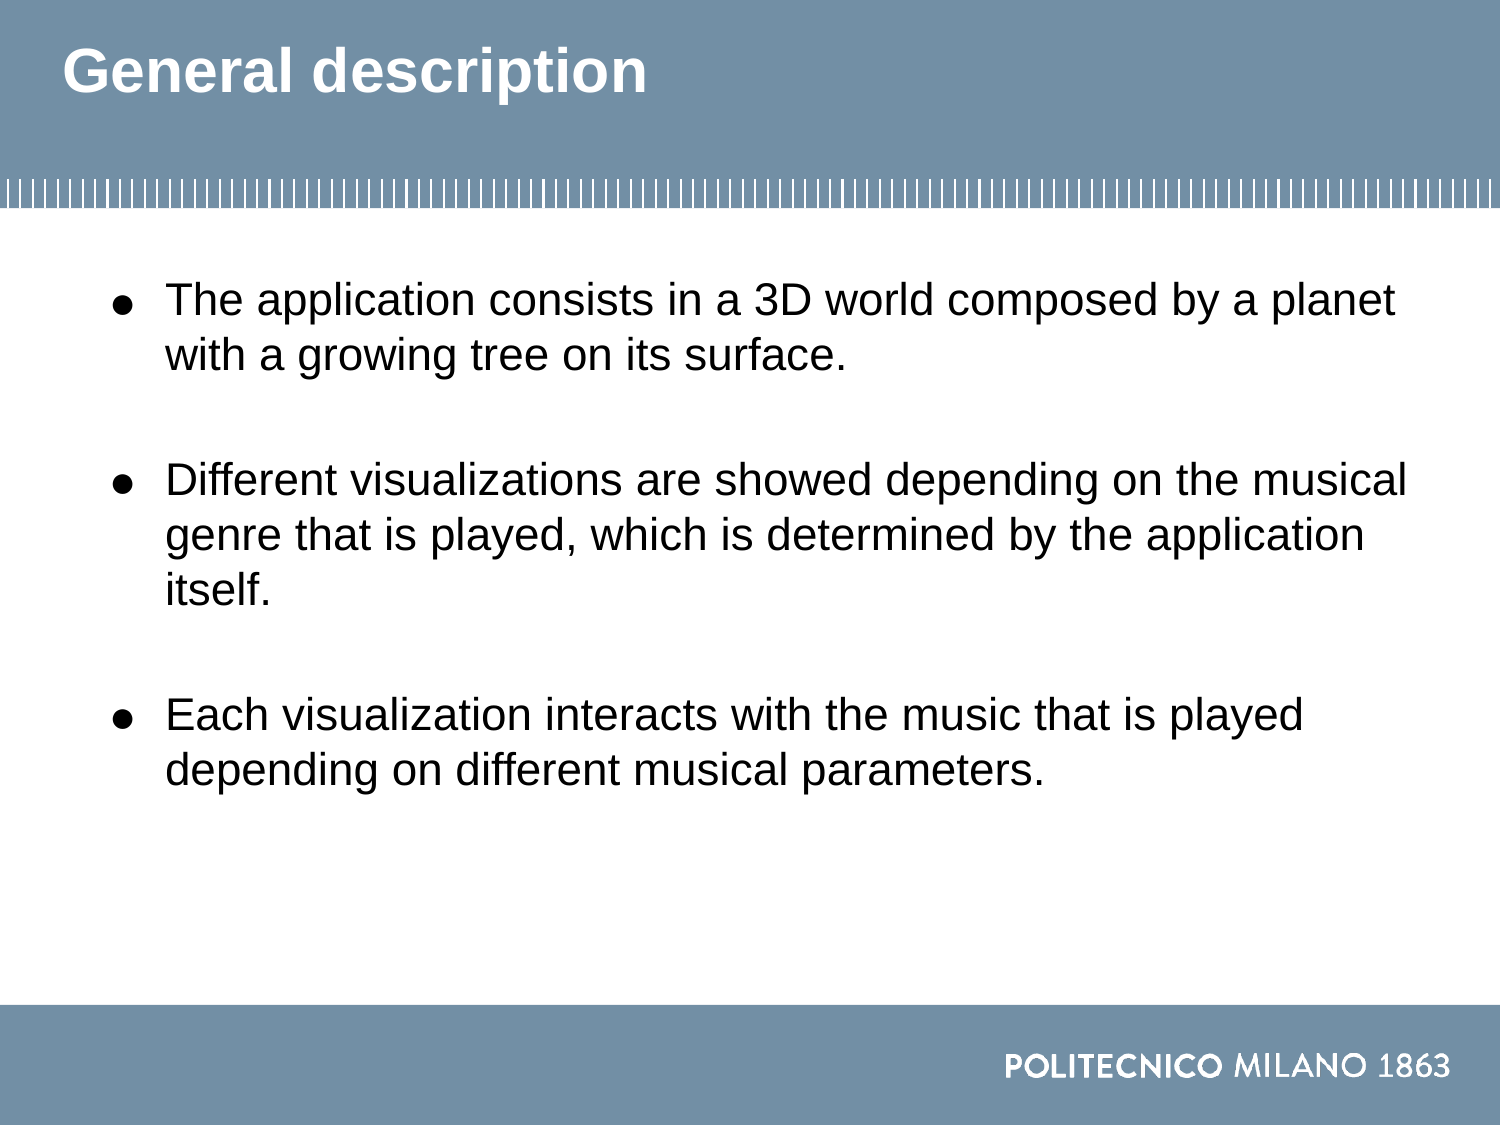

# General description
The application consists in a 3D world composed by a planet with a growing tree on its surface.

Different visualizations are showed depending on the musical genre that is played, which is determined by the application itself.

Each visualization interacts with the music that is played depending on different musical parameters.